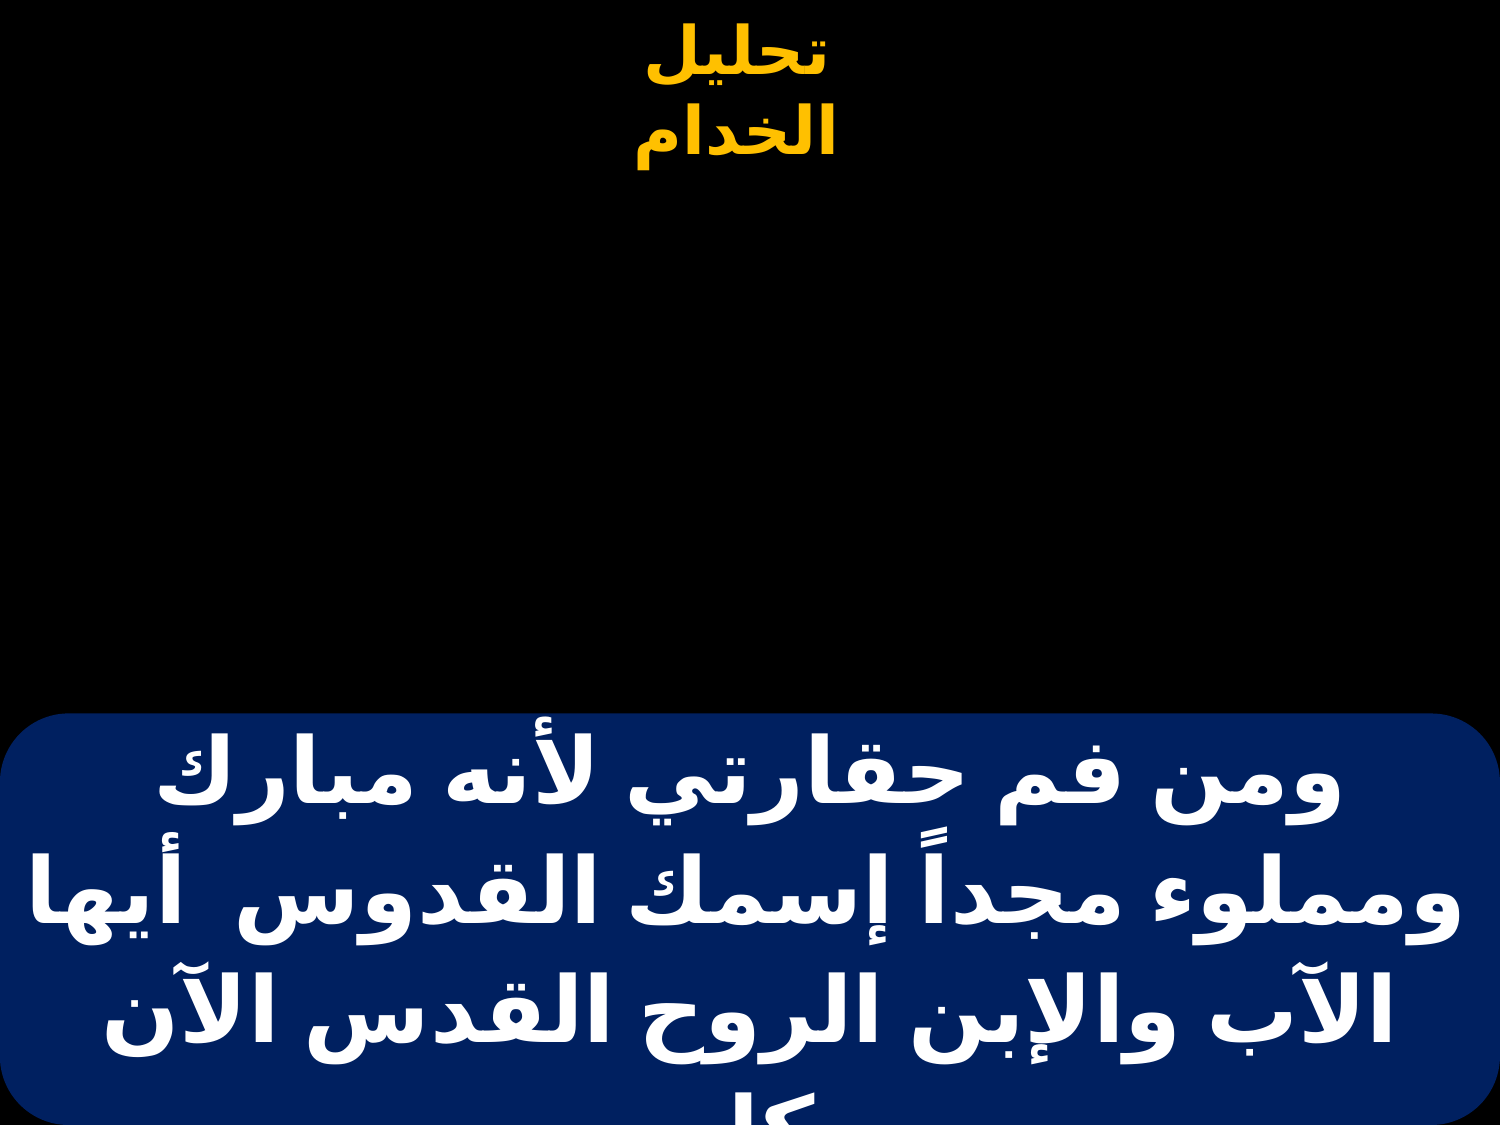

| ومن فم حقارتي لأنه مبارك ومملوء مجداً إسمك القدوس أيها الآب والإبن الروح القدس الآن وكل.. |
| --- |
#